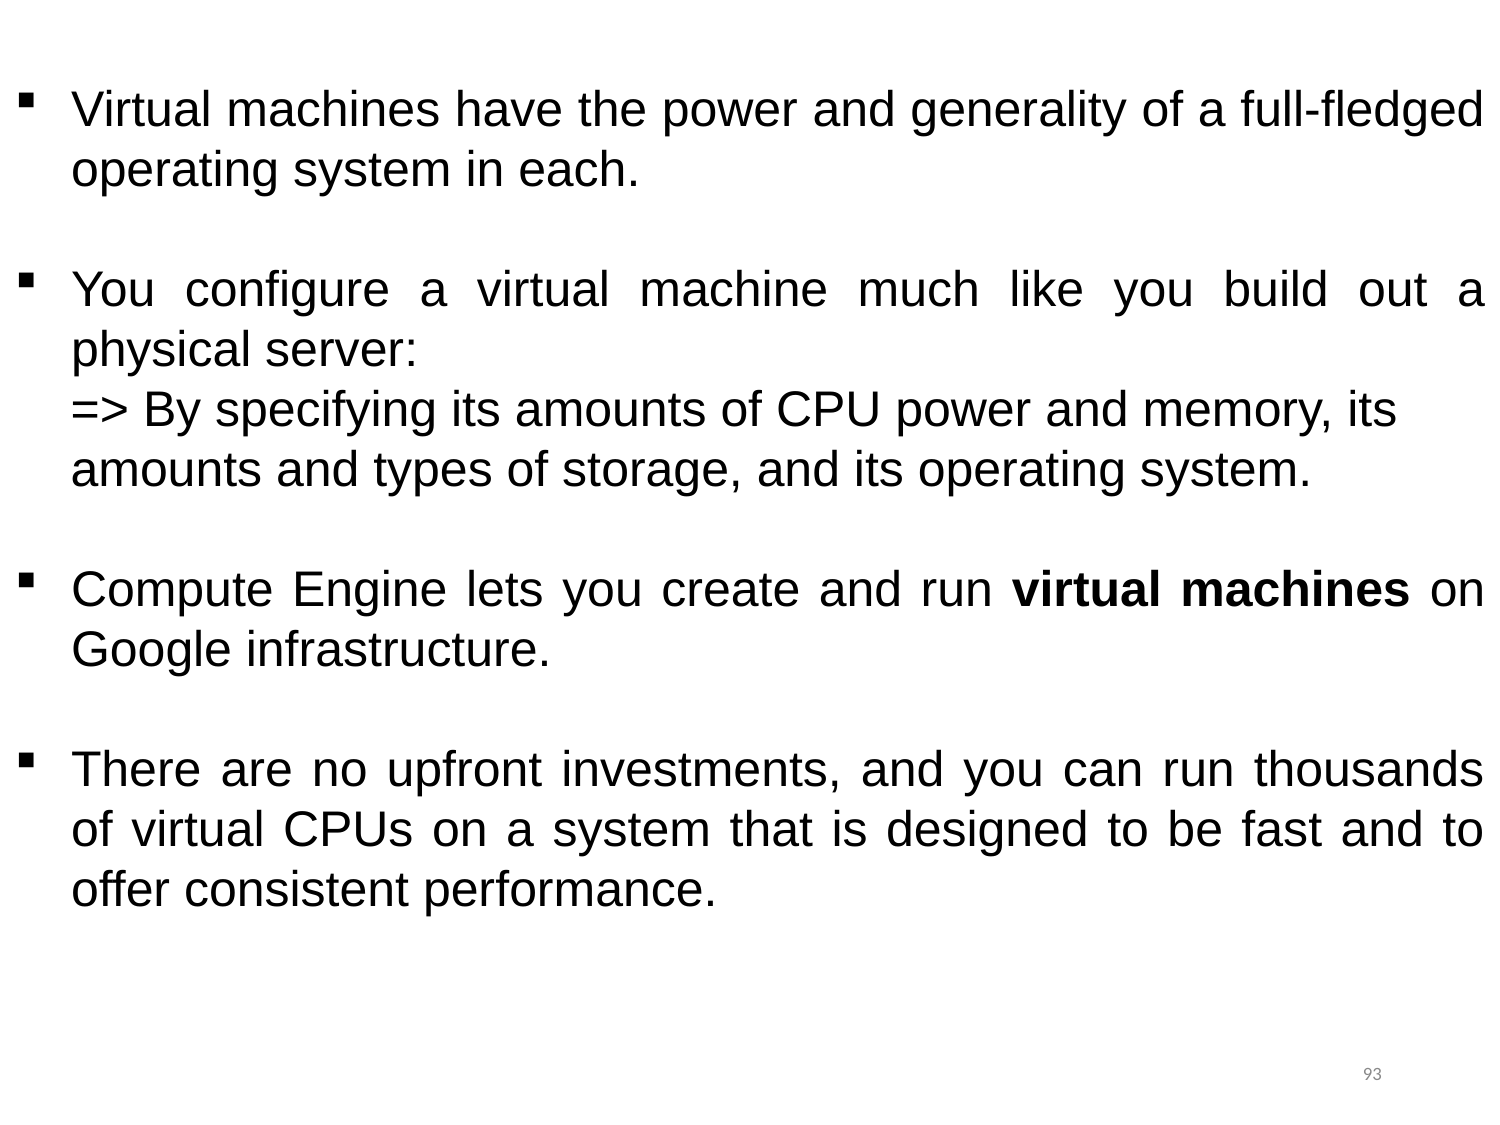

Virtual machines have the power and generality of a full-fledged operating system in each.

You configure a virtual machine much like you build out a physical server:
    => By specifying its amounts of CPU power and memory, its
    amounts and types of storage, and its operating system.

Compute Engine lets you create and run virtual machines on Google infrastructure.

There are no upfront investments, and you can run thousands of virtual CPUs on a system that is designed to be fast and to offer consistent performance.
93